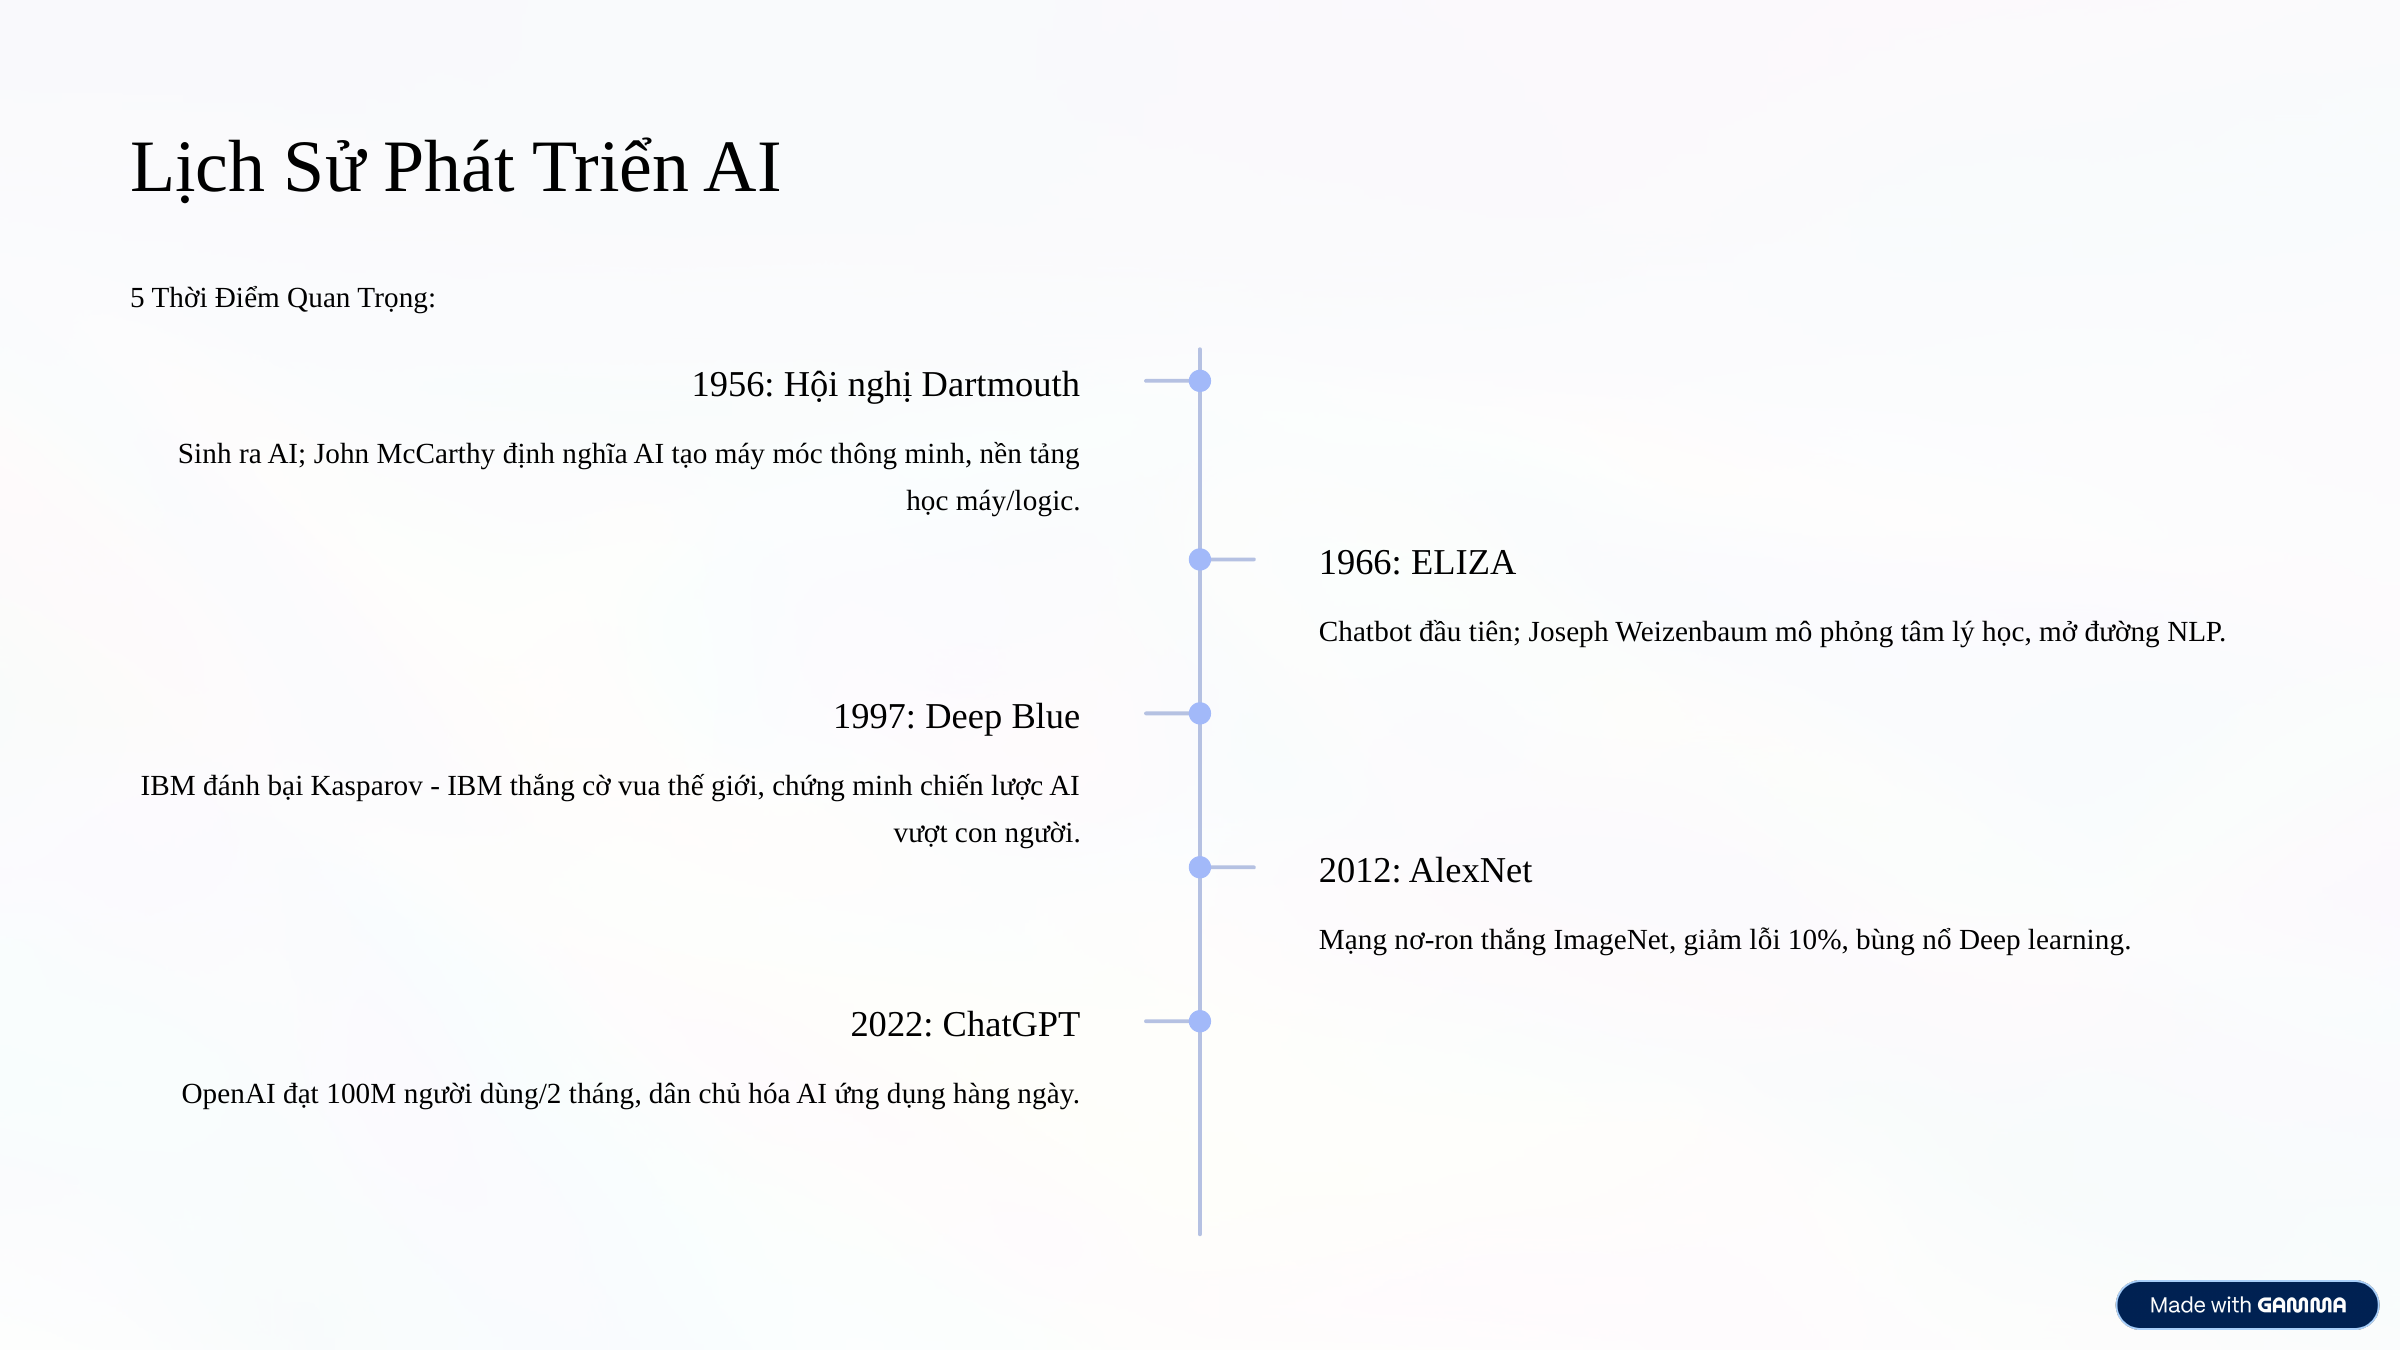

Lịch Sử Phát Triển AI
5 Thời Điểm Quan Trọng:

1956: Hội nghị Dartmouth

Sinh ra AI; John McCarthy định nghĩa AI tạo máy móc thông minh, nền tảng học máy/logic.
1966: ELIZA

Chatbot đầu tiên; Joseph Weizenbaum mô phỏng tâm lý học, mở đường NLP.
1997: Deep Blue

IBM đánh bại Kasparov - IBM thắng cờ vua thế giới, chứng minh chiến lược AI vượt con người.
2012: AlexNet

Mạng nơ-ron thắng ImageNet, giảm lỗi 10%, bùng nổ Deep learning.
2022: ChatGPT

OpenAI đạt 100M người dùng/2 tháng, dân chủ hóa AI ứng dụng hàng ngày.